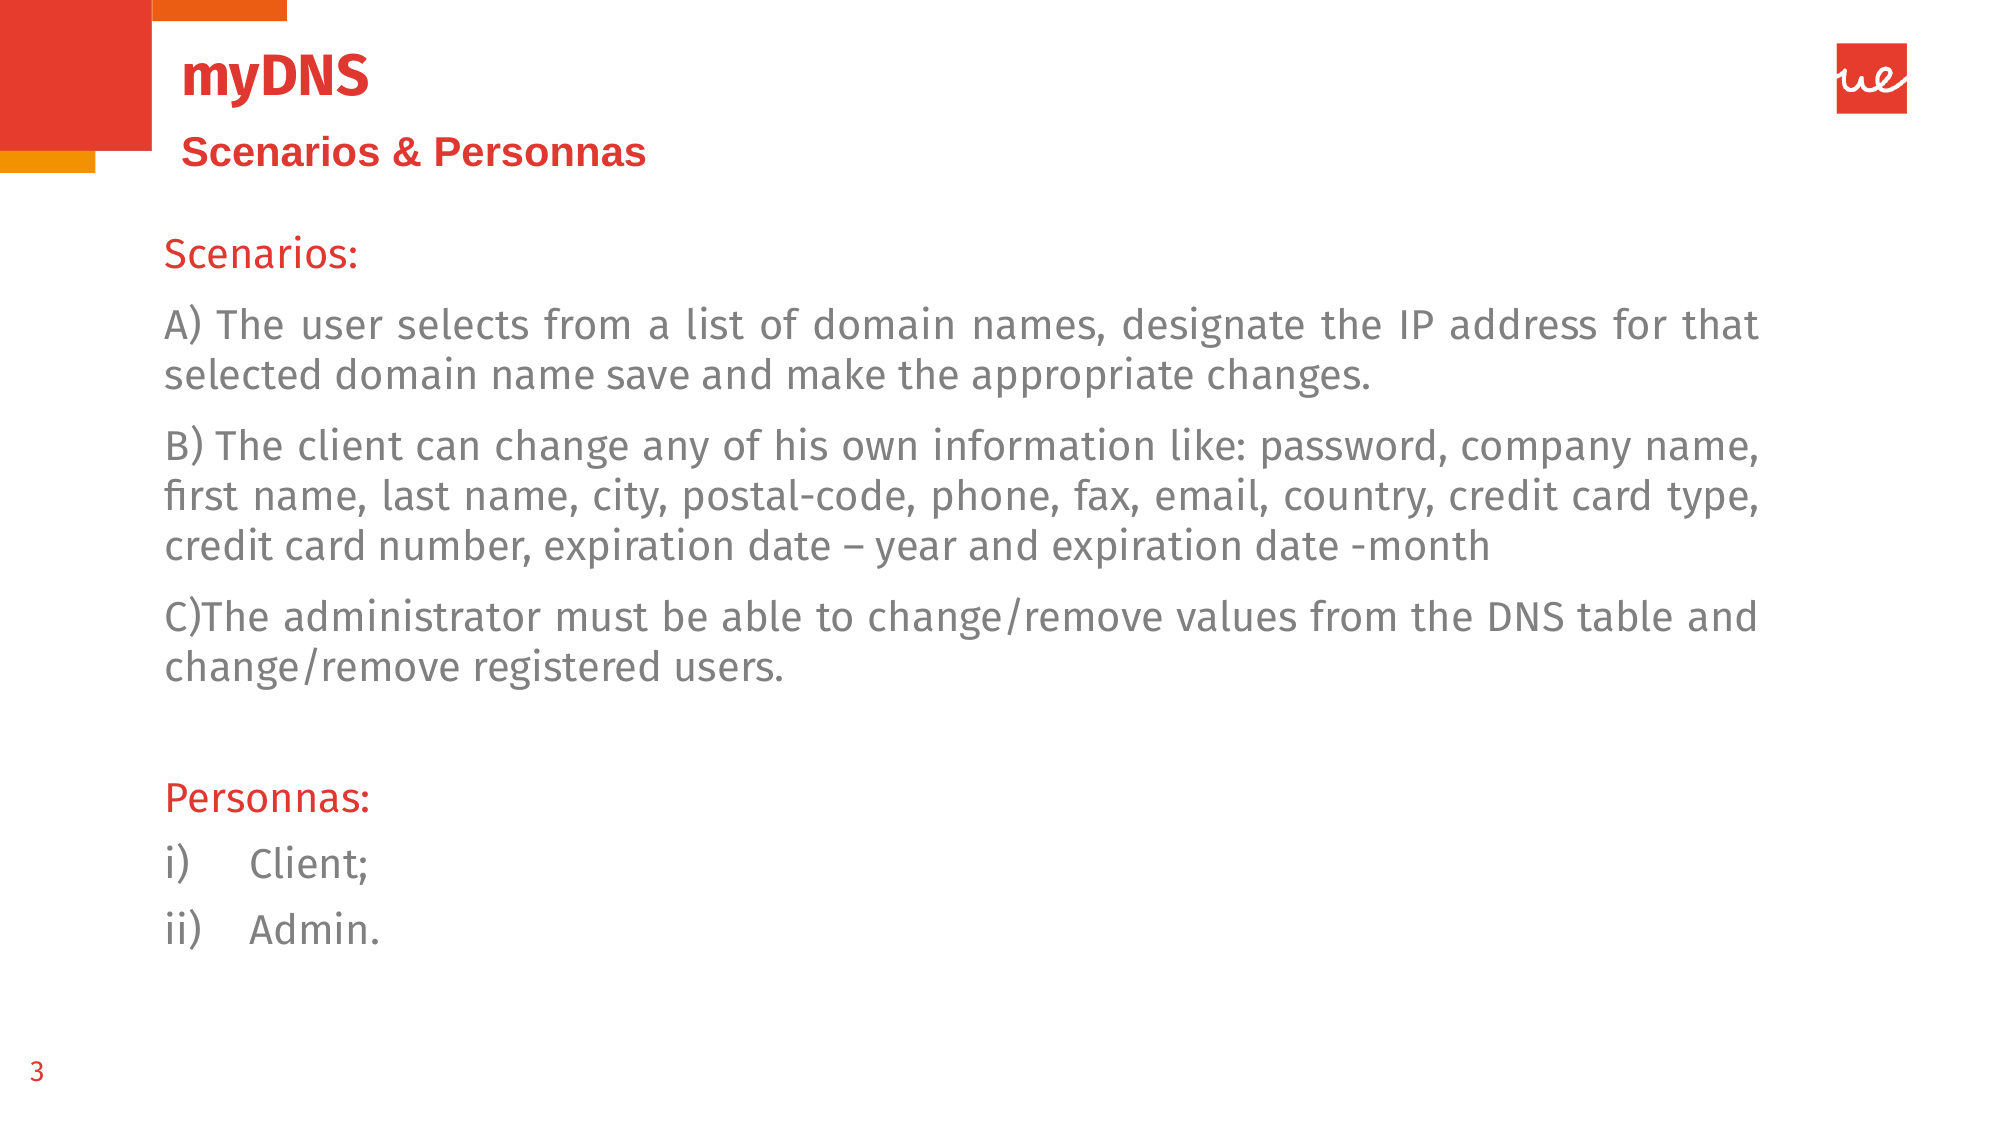

myDNS
Scenarios & Personnas
Scenarios:
A) The user selects from a list of domain names, designate the IP address for that selected domain name save and make the appropriate changes.
B) The client can change any of his own information like: password, company name, first name, last name, city, postal-code, phone, fax, email, country, credit card type, credit card number, expiration date – year and expiration date -month
C)The administrator must be able to change/remove values from the DNS table and change/remove registered users.

Personnas:
Client;
Admin.

3